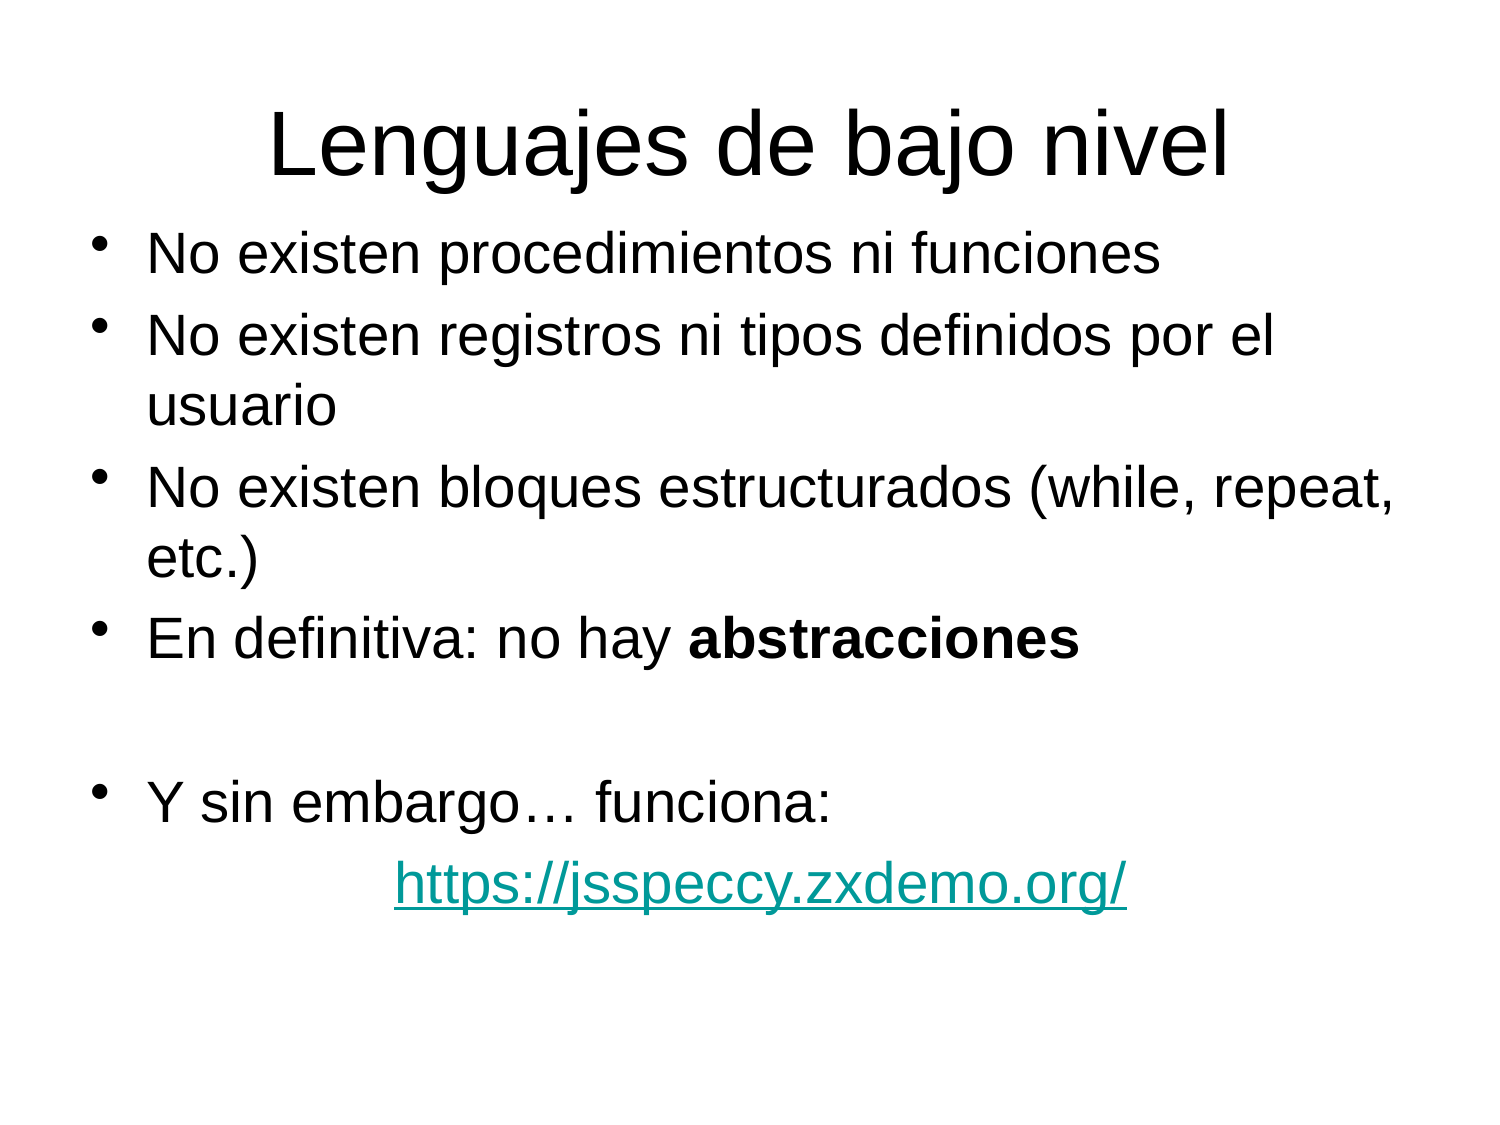

# Lenguajes de bajo nivel
No existen procedimientos ni funciones
No existen registros ni tipos definidos por el usuario
No existen bloques estructurados (while, repeat, etc.)
En definitiva: no hay abstracciones

Y sin embargo… funciona:
https://jsspeccy.zxdemo.org/